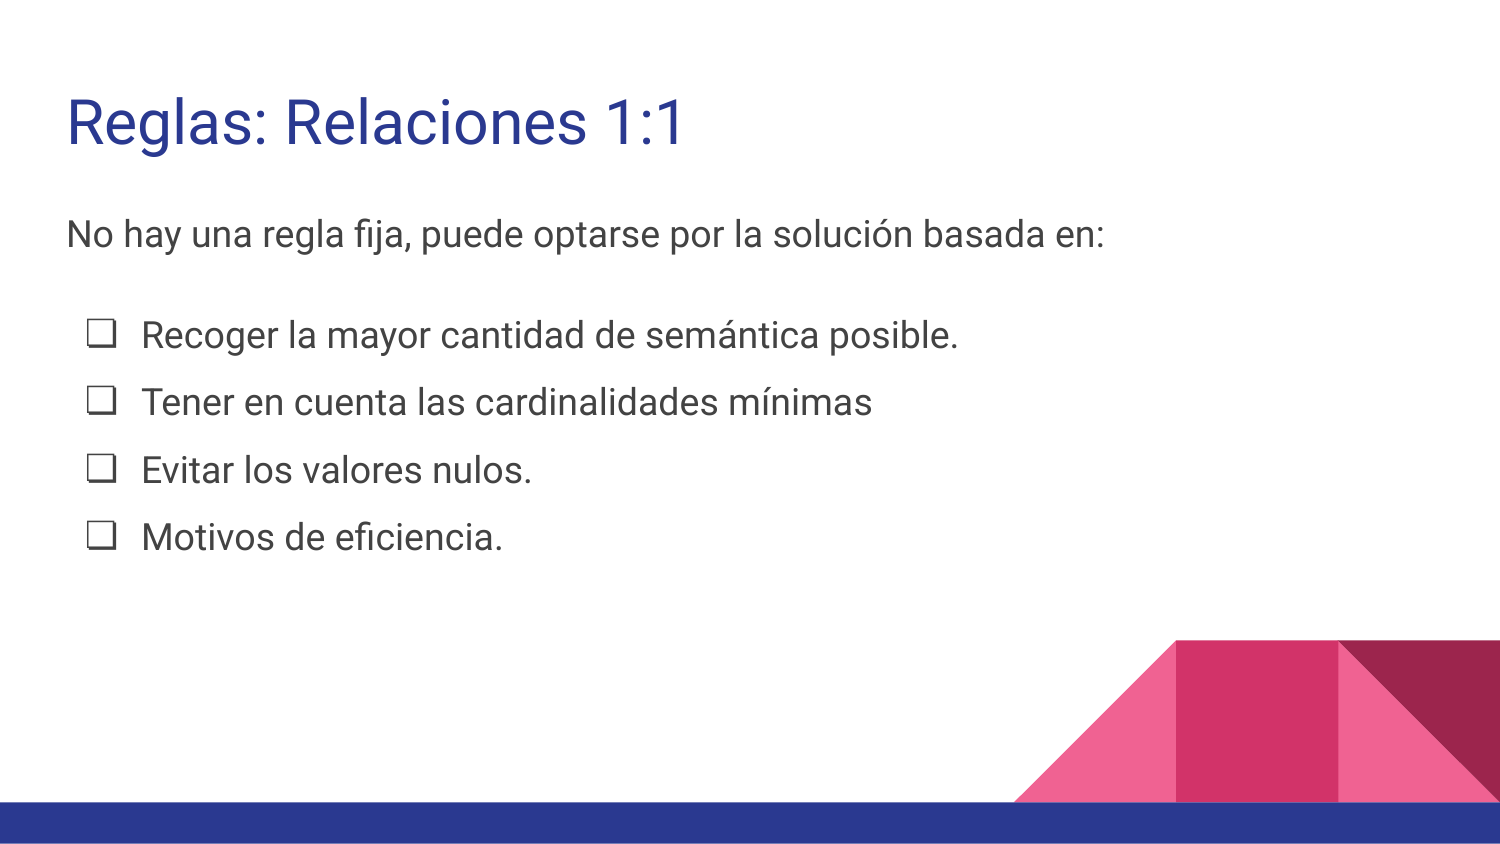

# Reglas: Relaciones 1:1

No hay una regla fija, puede optarse por la solución basada en:
Recoger la mayor cantidad de semántica posible.
Tener en cuenta las cardinalidades mínimas
Evitar los valores nulos.
Motivos de eficiencia.